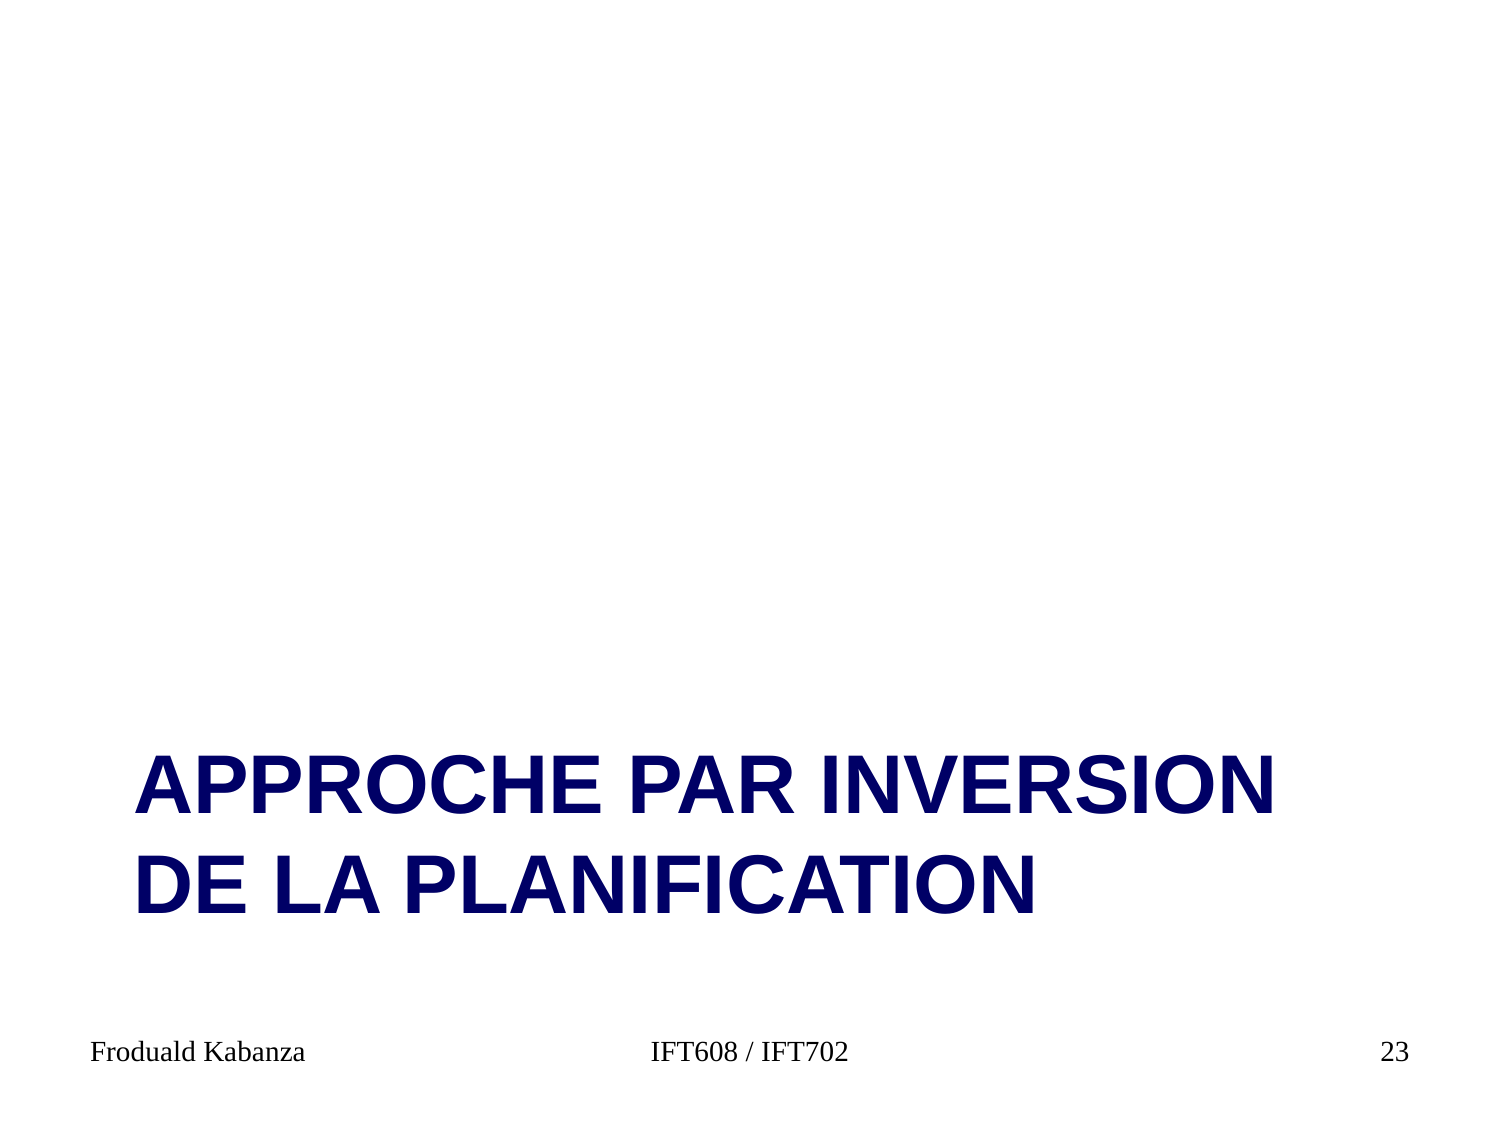

# Approche par inversion de la planification
Froduald Kabanza
IFT608 / IFT702
23